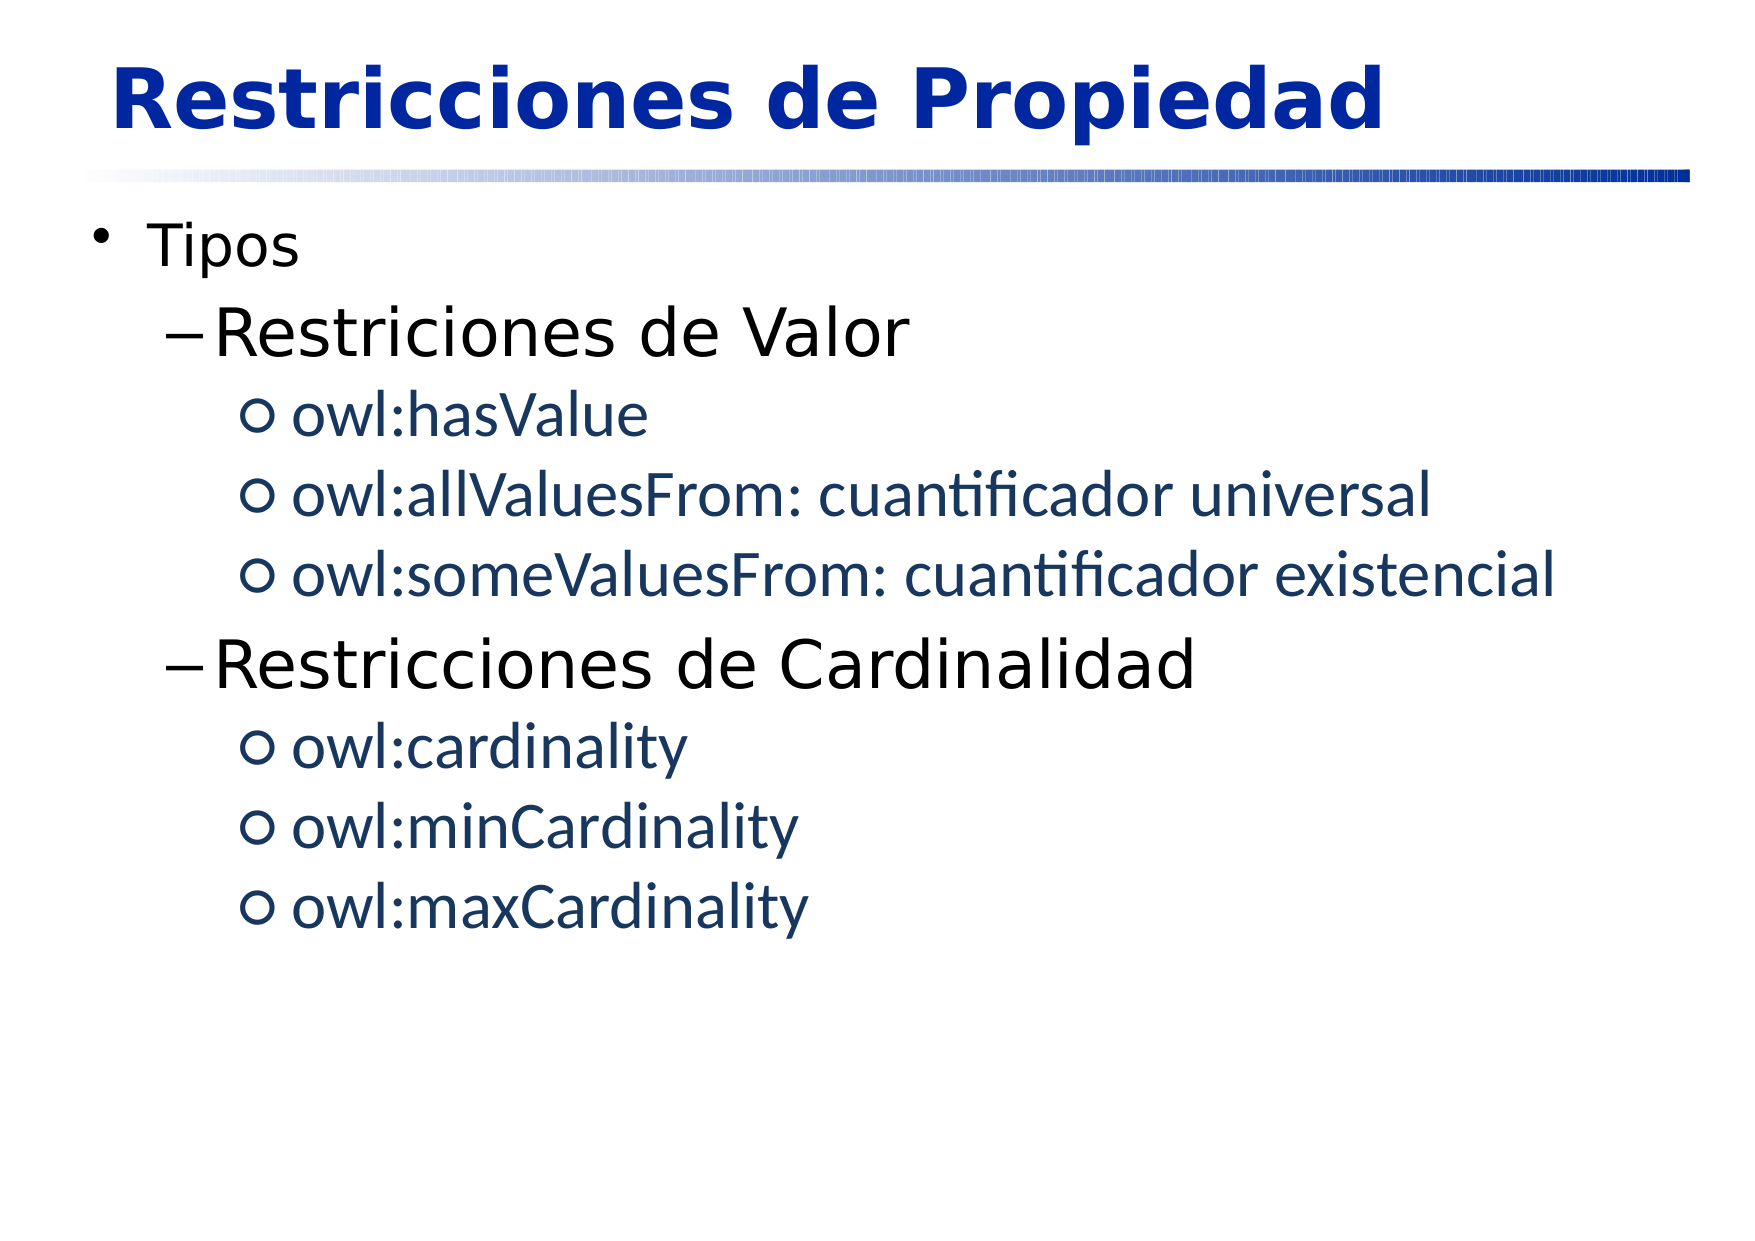

# Restricciones de Propiedad
Tipos OWL istingue entre las dos opciones siguient
Restriciones de Valor
○ owl:hasValue
○ owl:allValuesFrom: cuantificador universal
○ owl:someValuesFrom: cuantificador existencial
Restricciones de Cardinalidad
○ owl:cardinality
○ owl:minCardinality
○ owl:maxCardinality